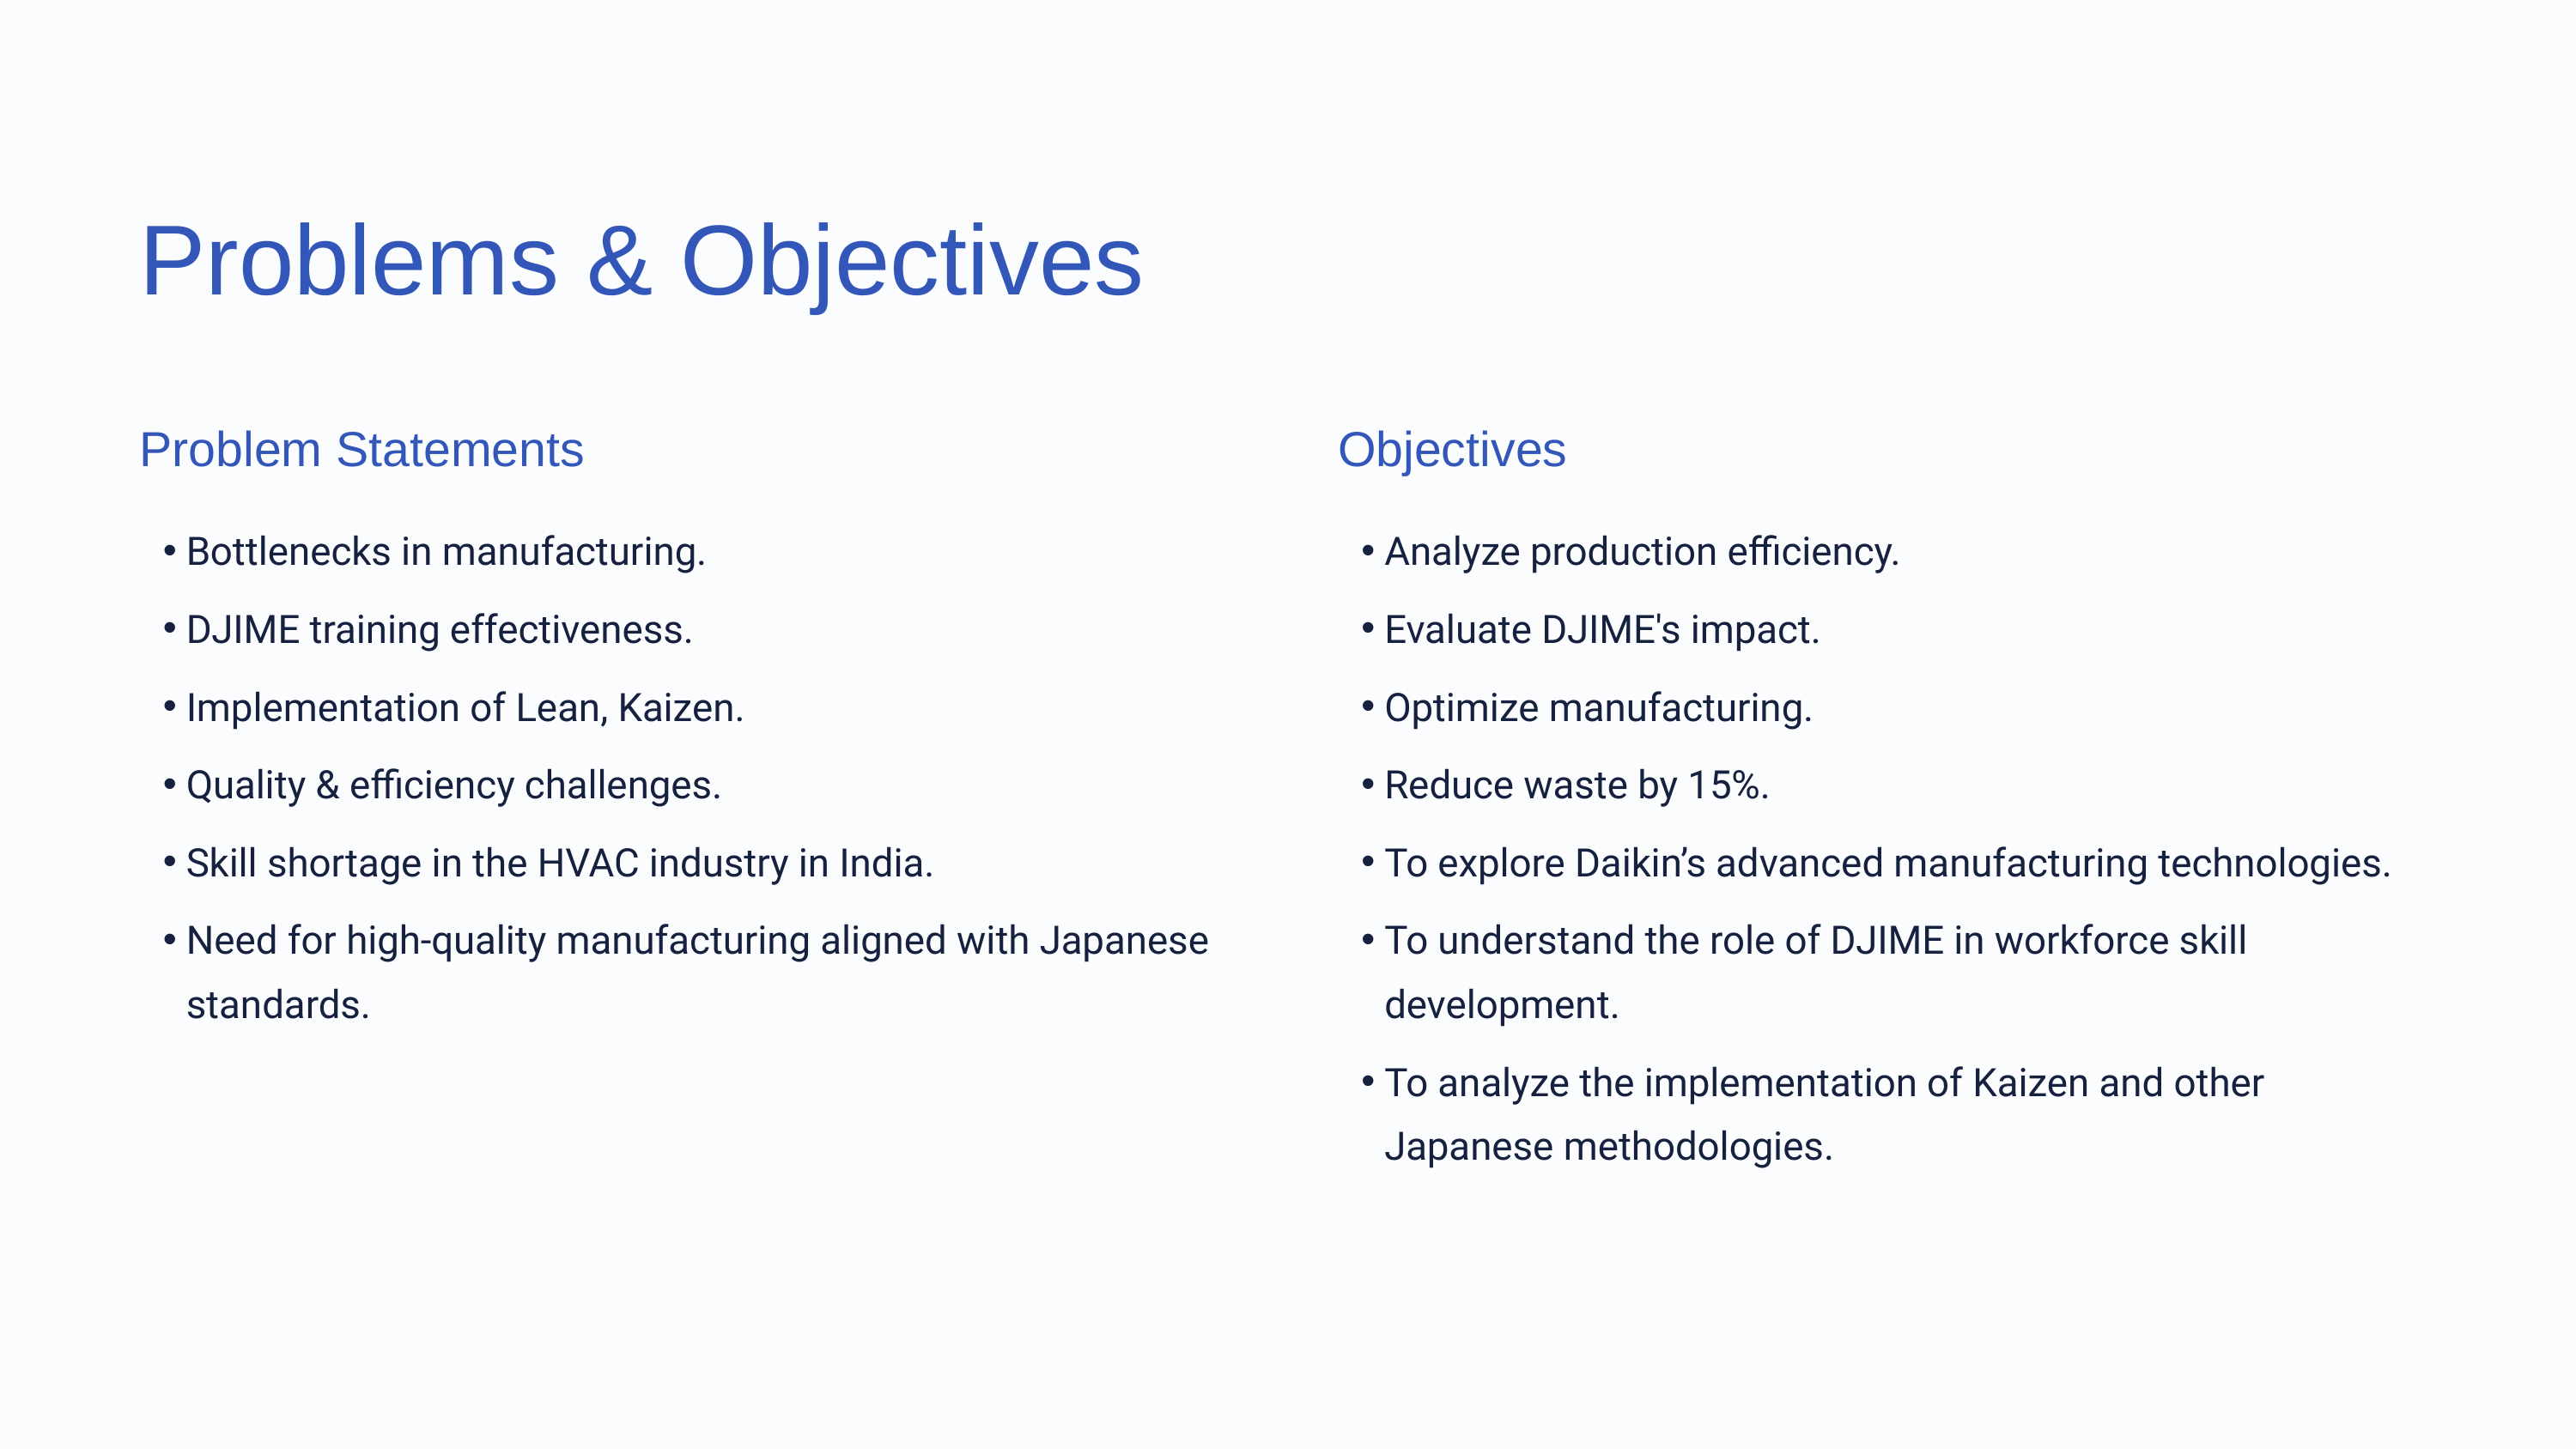

Problems & Objectives

Problem Statements

Objectives

Bottlenecks in manufacturing.

Analyze production efficiency.

DJIME training effectiveness.

Evaluate DJIME's impact.

Implementation of Lean, Kaizen.

Optimize manufacturing.

Quality & efficiency challenges.

Reduce waste by 15%.

Skill shortage in the HVAC industry in India.

To explore Daikin’s advanced manufacturing technologies.

Need for high-quality manufacturing aligned with Japanese standards.

To understand the role of DJIME in workforce skill development.

To analyze the implementation of Kaizen and other Japanese methodologies.